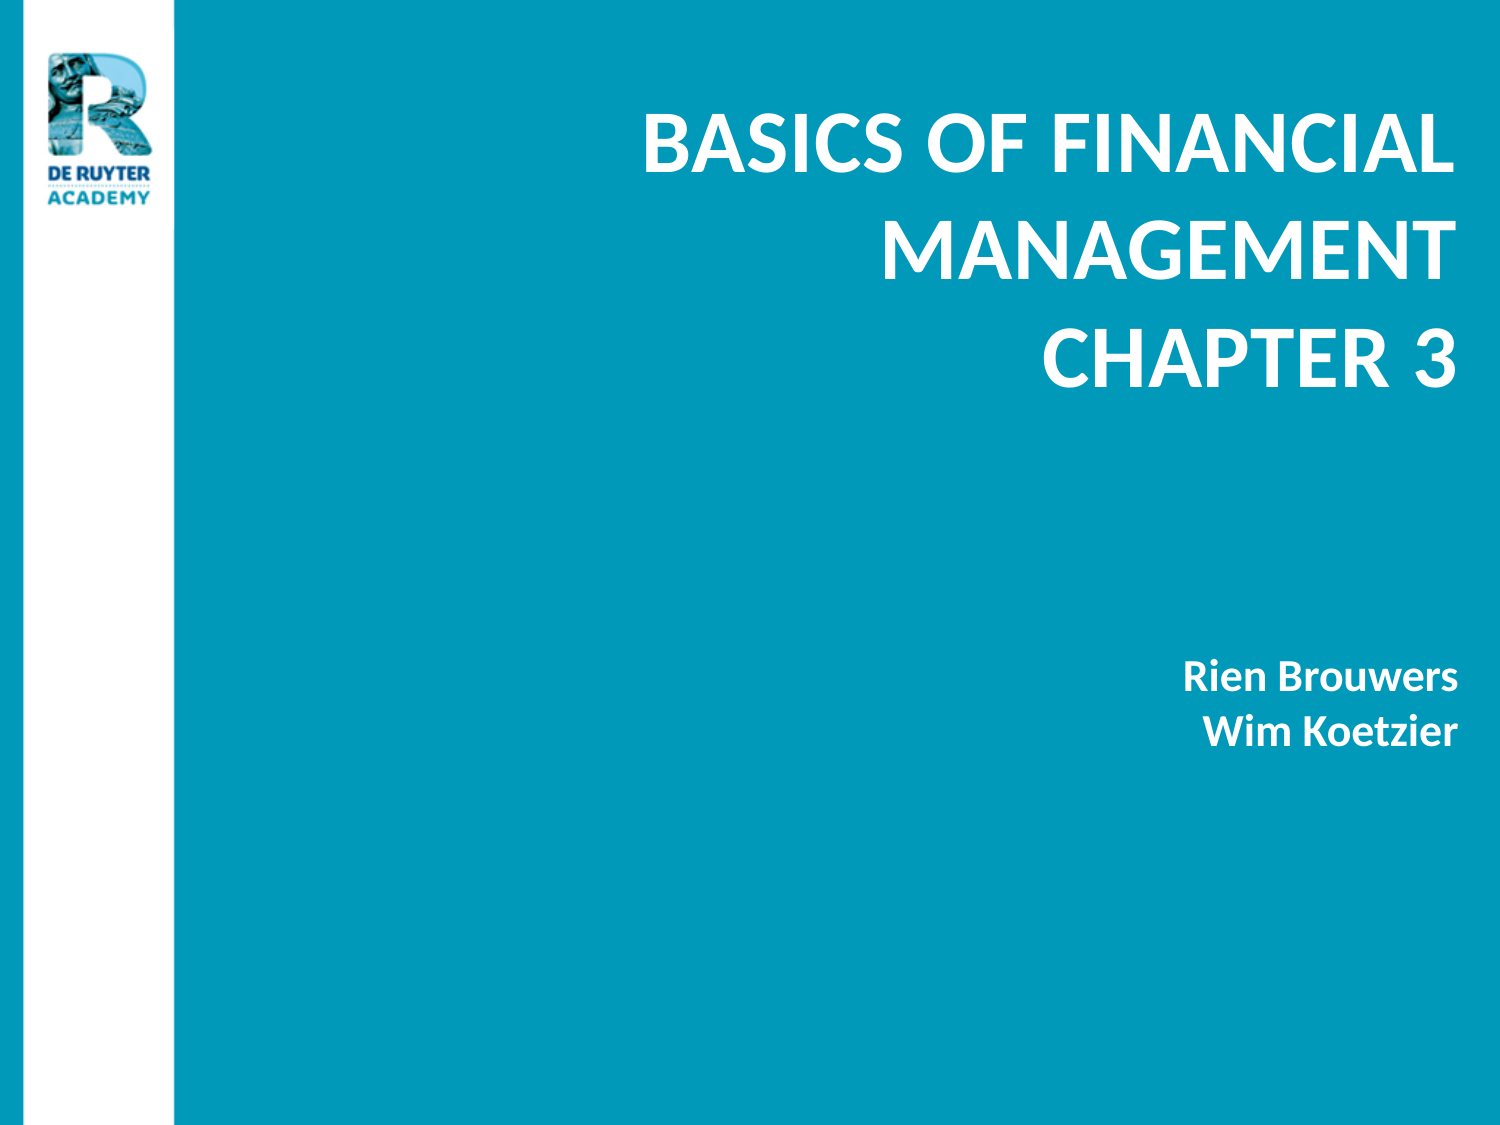

# Basics of Financial Management Chapter 3
Rien Brouwers
Wim Koetzier